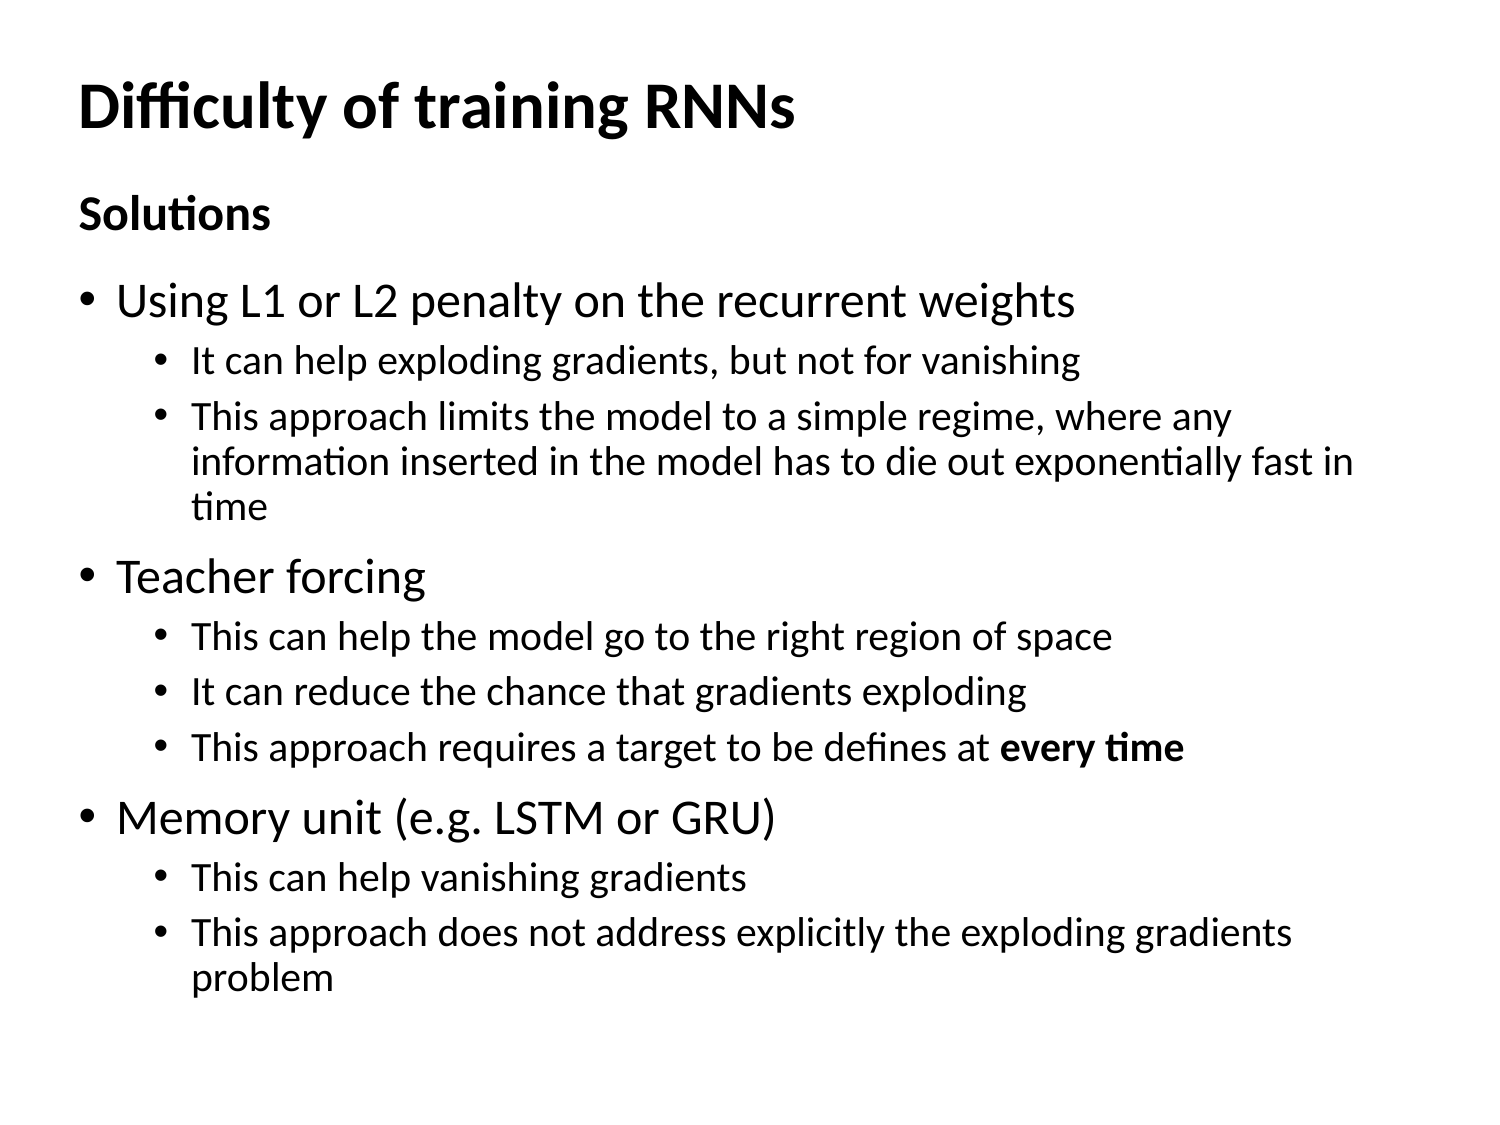

# Difficulty of training RNNs
Solutions
Using L1 or L2 penalty on the recurrent weights
It can help exploding gradients, but not for vanishing
This approach limits the model to a simple regime, where any information inserted in the model has to die out exponentially fast in time
Teacher forcing
This can help the model go to the right region of space
It can reduce the chance that gradients exploding
This approach requires a target to be defines at every time
Memory unit (e.g. LSTM or GRU)
This can help vanishing gradients
This approach does not address explicitly the exploding gradients problem